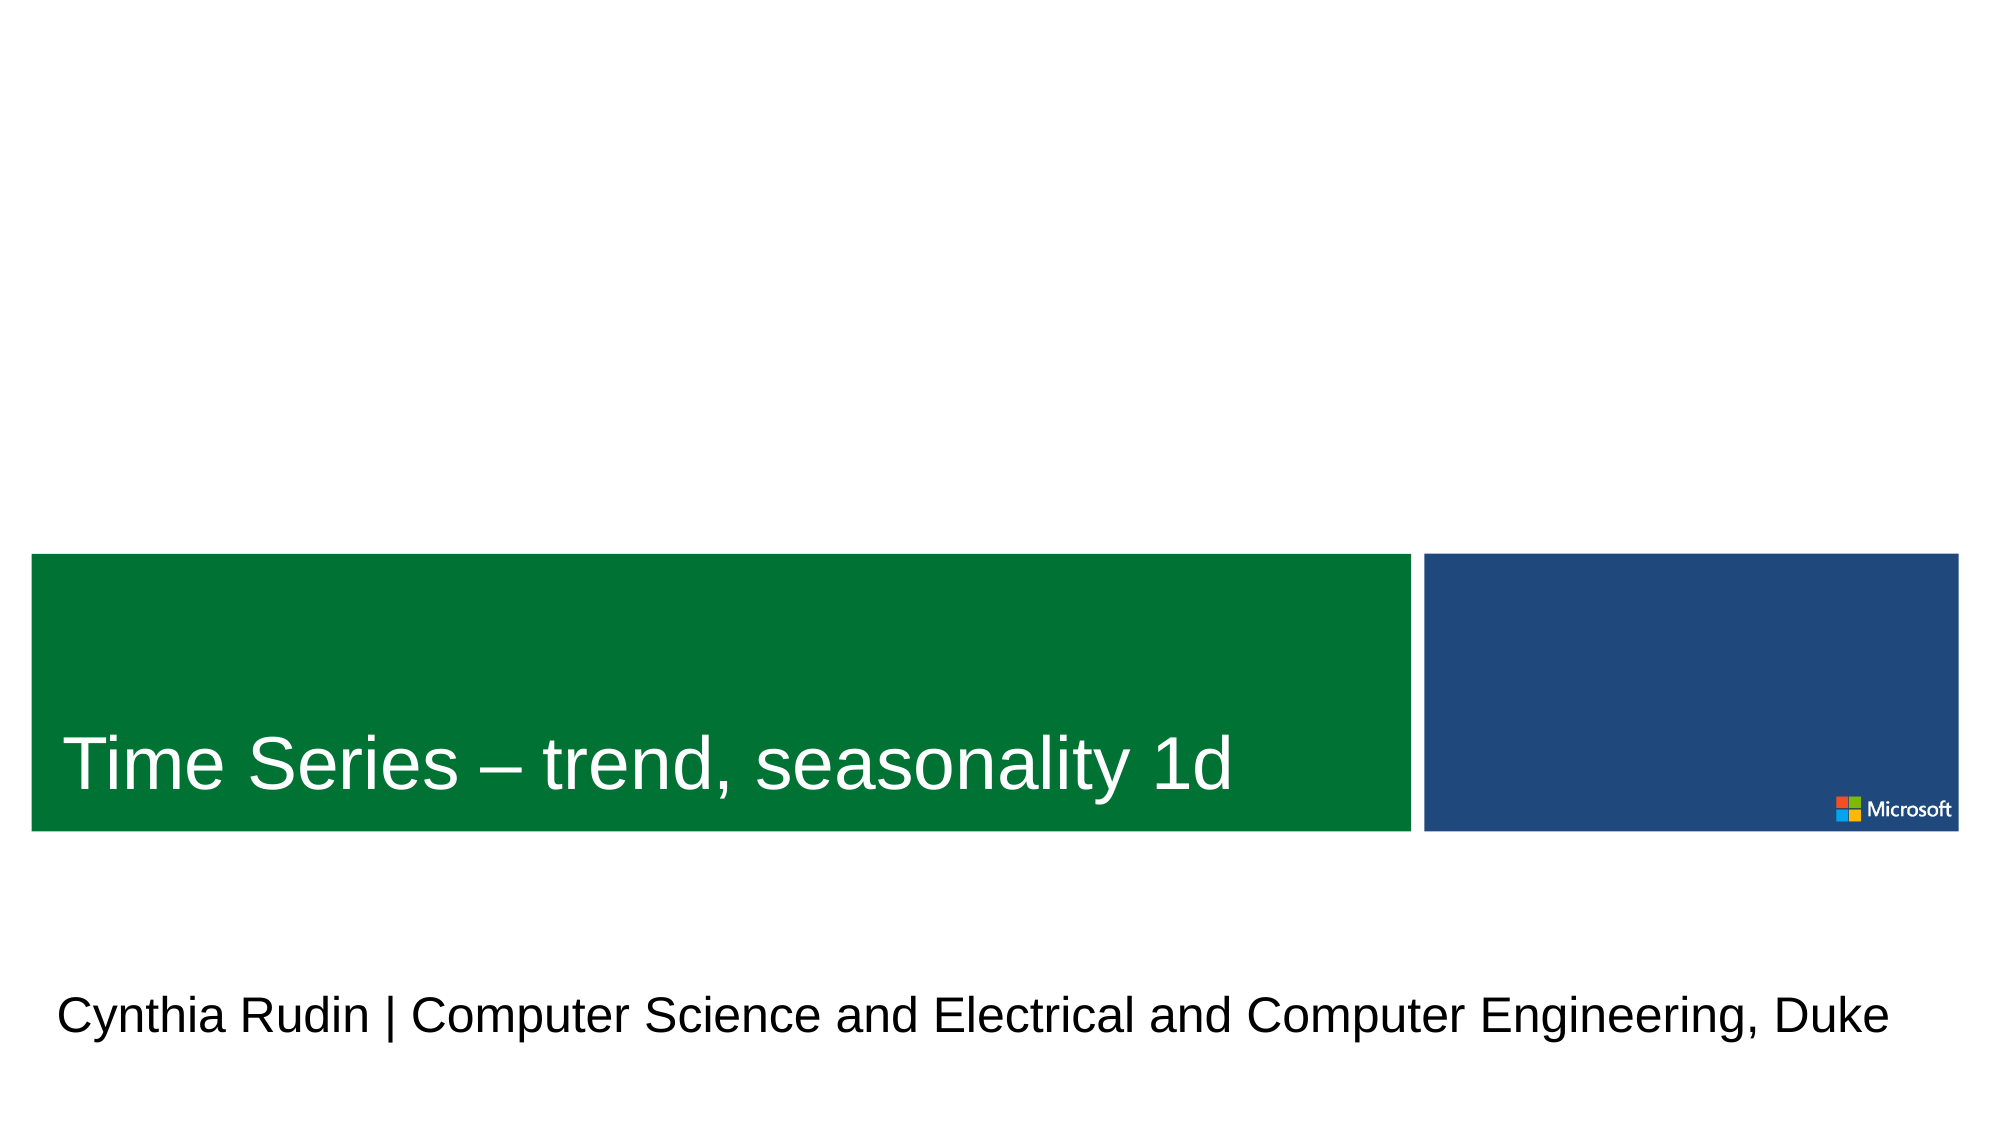

Time Series – trend, seasonality 1d
Cynthia Rudin | Computer Science and Electrical and Computer Engineering, Duke